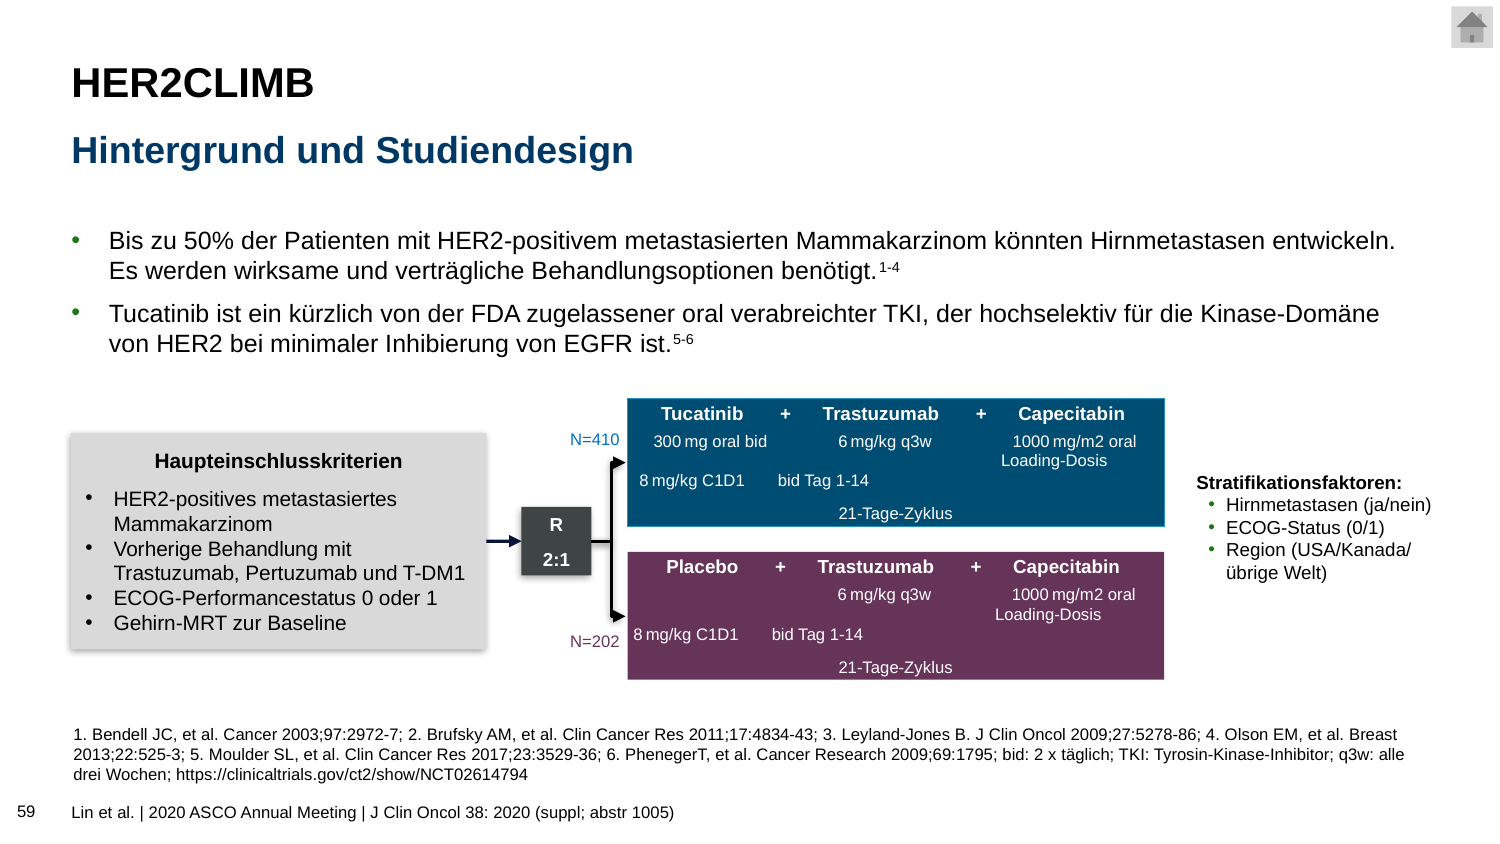

# HER2CLIMB
Hintergrund und Studiendesign
Bis zu 50% der Patienten mit HER2-positivem metastasierten Mammakarzinom könnten Hirnmetastasen entwickeln. Es werden wirksame und verträgliche Behandlungsoptionen benötigt.1-4
Tucatinib ist ein kürzlich von der FDA zugelassener oral verabreichter TKI, der hochselektiv für die Kinase-Domäne von HER2 bei minimaler Inhibierung von EGFR ist.5-6
Tucatinib       +      Trastuzumab       +      Capecitabin
   300 mg oral bid               6 mg/kg q3w                 1000 mg/m2 oral                                       	             Loading-Dosis 8 mg/kg C1D1       bid Tag 1-14
21-Tage-Zyklus
N=410
Haupteinschlusskriterien
HER2-positives metastasiertes Mammakarzinom
Vorherige Behandlung mit Trastuzumab, Pertuzumab und T-DM1
ECOG-Performancestatus 0 oder 1
Gehirn-MRT zur Baseline
Stratifikationsfaktoren:
Hirnmetastasen (ja/nein)
ECOG-Status (0/1)
Region (USA/Kanada/ übrige Welt)
R
2:1
Placebo       +      Trastuzumab       +      Capecitabin
                                           6 mg/kg q3w                 1000 mg/m2 oral                                       	             Loading-Dosis 8 mg/kg C1D1       bid Tag 1-14
21-Tage-Zyklus
N=202
1. Bendell JC, et al. Cancer 2003;97:2972-7; 2. Brufsky AM, et al. Clin Cancer Res 2011;17:4834-43; 3. Leyland-Jones B. J Clin Oncol 2009;27:5278-86; 4. Olson EM, et al. Breast 2013;22:525-3; 5. Moulder SL, et al. Clin Cancer Res 2017;23:3529-36; 6. PhenegerT, et al. Cancer Research 2009;69:1795; bid: 2 x täglich; TKI: Tyrosin-Kinase-Inhibitor; q3w: alle drei Wochen; https://clinicaltrials.gov/ct2/show/NCT02614794
59
Lin et al. | 2020 ASCO Annual Meeting | J Clin Oncol 38: 2020 (suppl; abstr 1005)